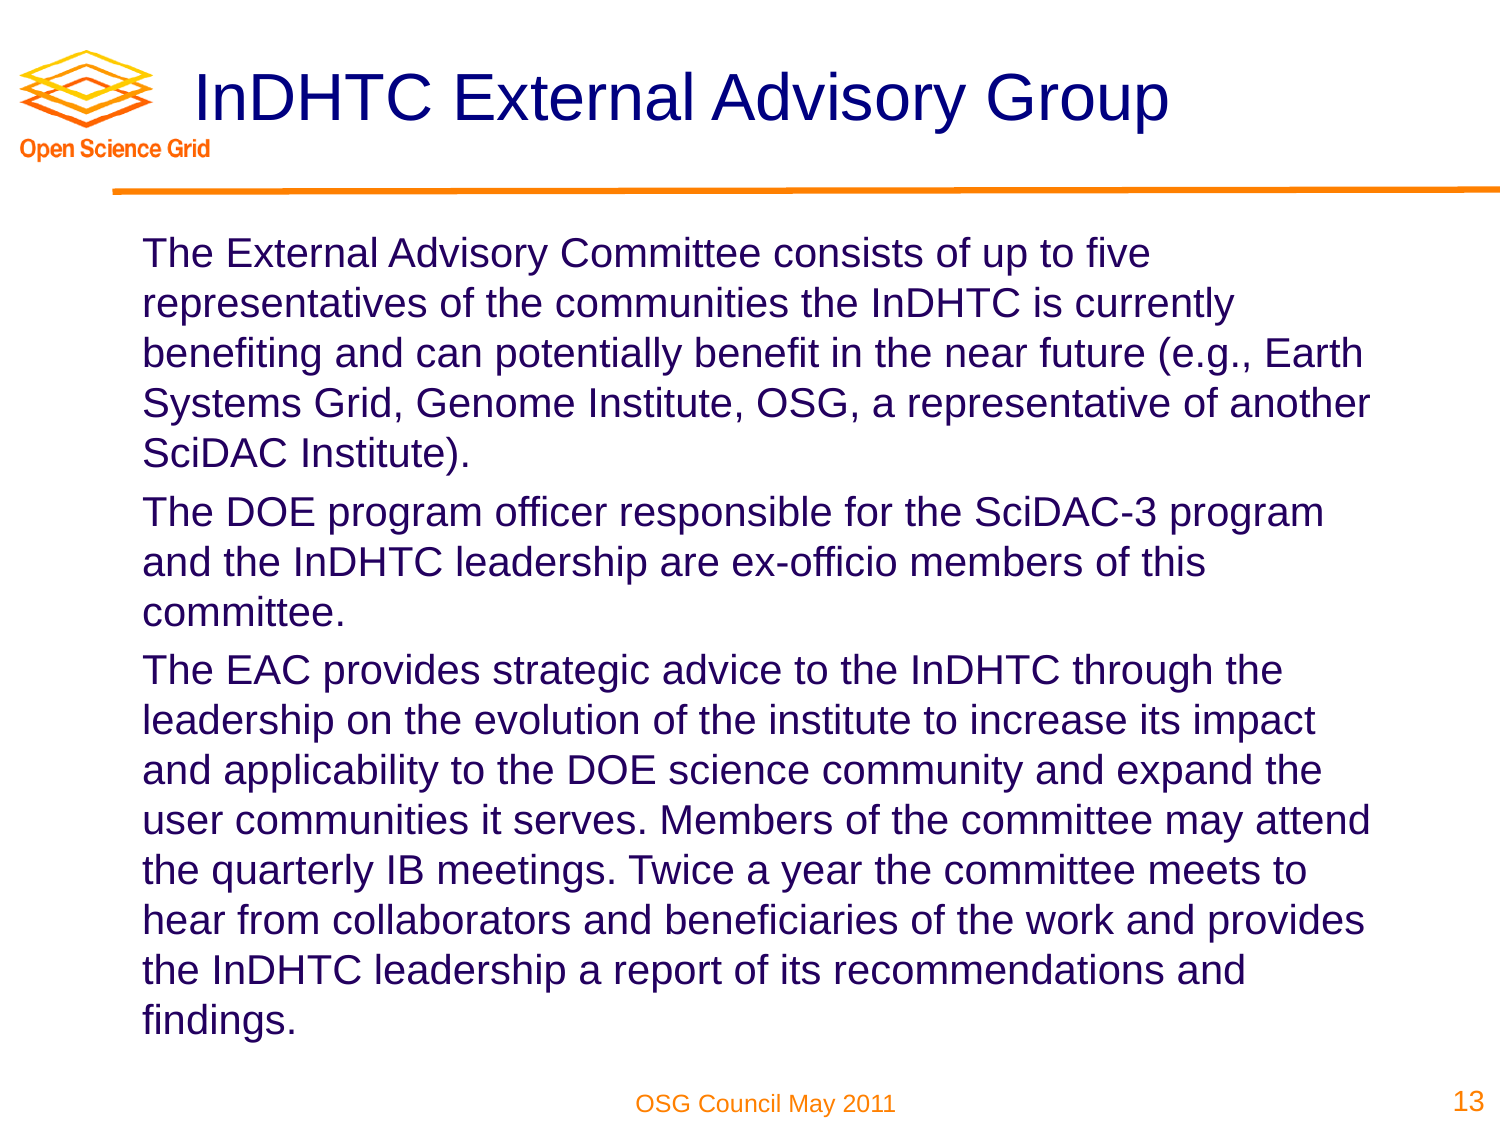

# InDHTC External Advisory Group
The External Advisory Committee consists of up to five representatives of the communities the InDHTC is currently benefiting and can potentially benefit in the near future (e.g., Earth Systems Grid, Genome Institute, OSG, a representative of another SciDAC Institute).
The DOE program officer responsible for the SciDAC-3 program and the InDHTC leadership are ex-officio members of this committee.
The EAC provides strategic advice to the InDHTC through the leadership on the evolution of the institute to increase its impact and applicability to the DOE science community and expand the user communities it serves. Members of the committee may attend the quarterly IB meetings. Twice a year the committee meets to hear from collaborators and beneficiaries of the work and provides the InDHTC leadership a report of its recommendations and findings.
13